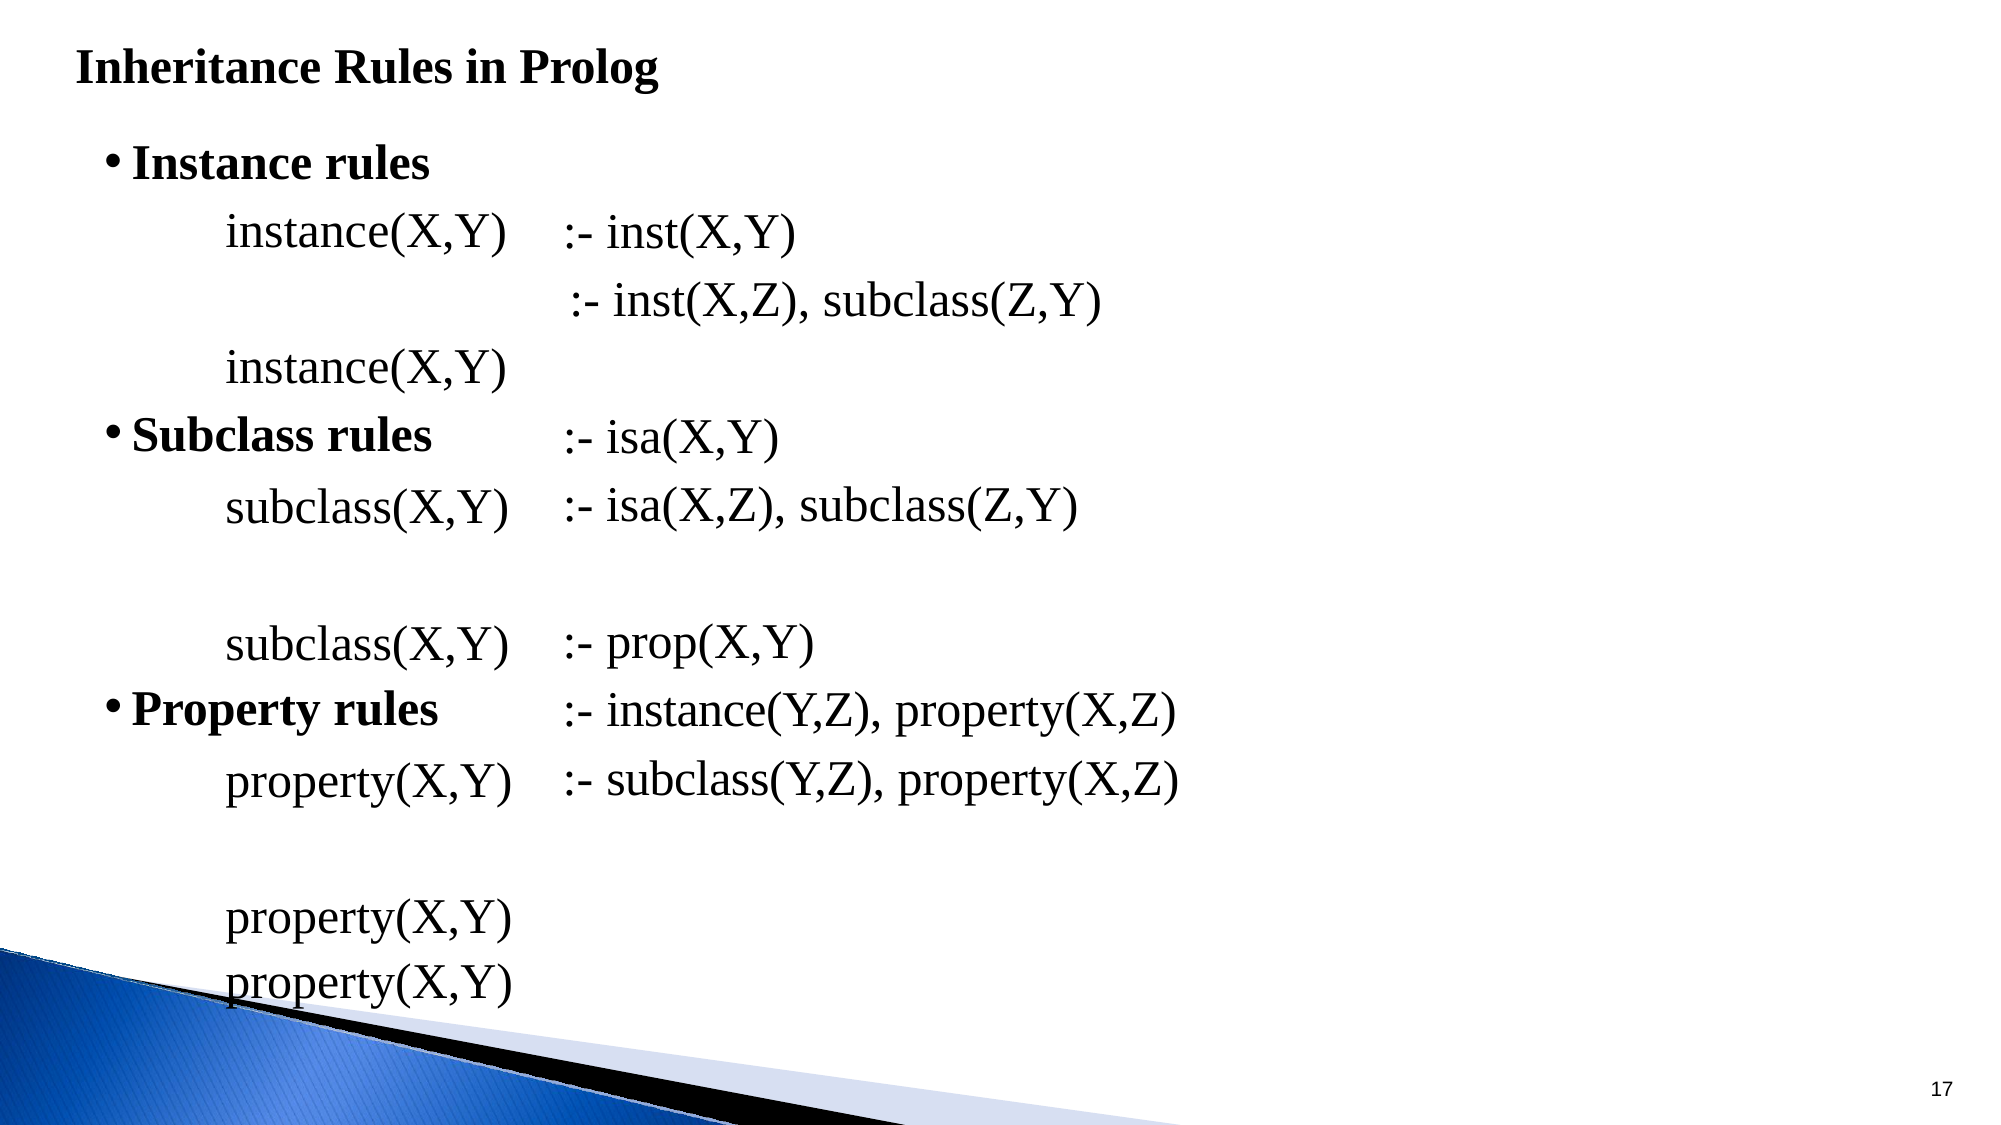

Inheritance Rules in Prolog
Instance rules
instance(X,Y)  instance(X,Y)
Subclass rules
subclass(X,Y)  subclass(X,Y)
Property rules
property(X,Y)  property(X,Y)
property(X,Y)
:- inst(X,Y)
:- inst(X,Z), subclass(Z,Y)
:- isa(X,Y)
:- isa(X,Z), subclass(Z,Y)
:- prop(X,Y)
:- instance(Y,Z), property(X,Z)
:- subclass(Y,Z), property(X,Z)
17